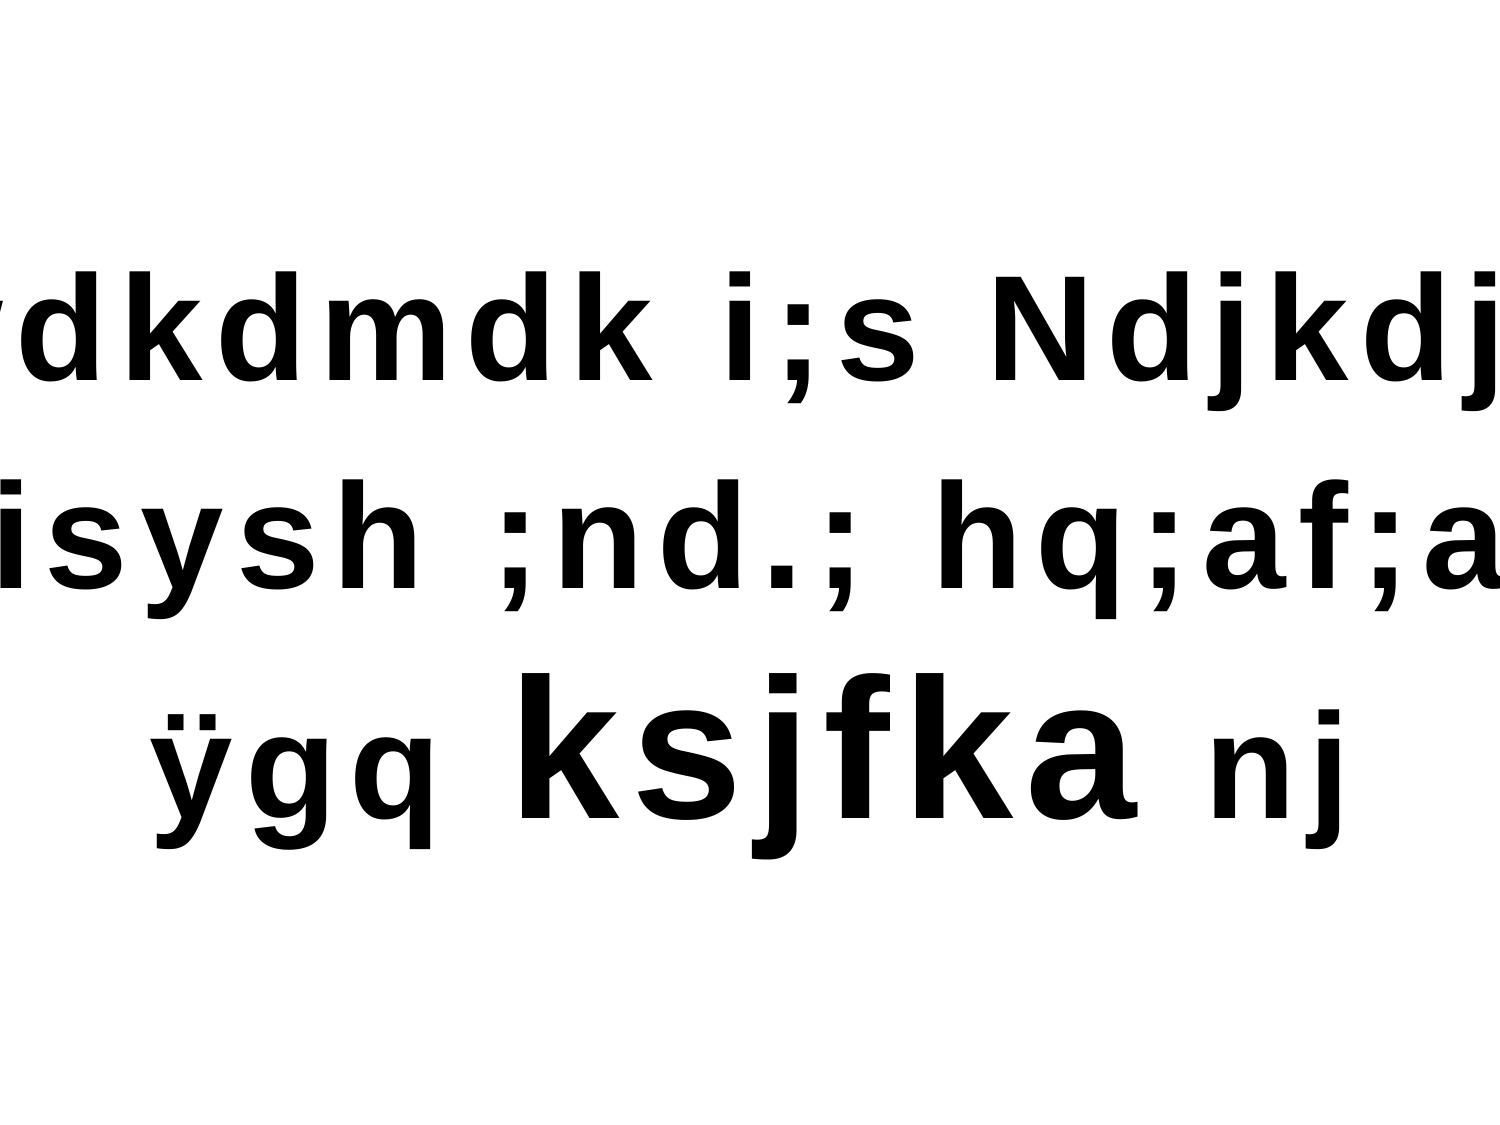

wdkdmdk i;s Ndjkdjg
 isysh ;nd.; hq;af;a
ÿgq ksjfka nj